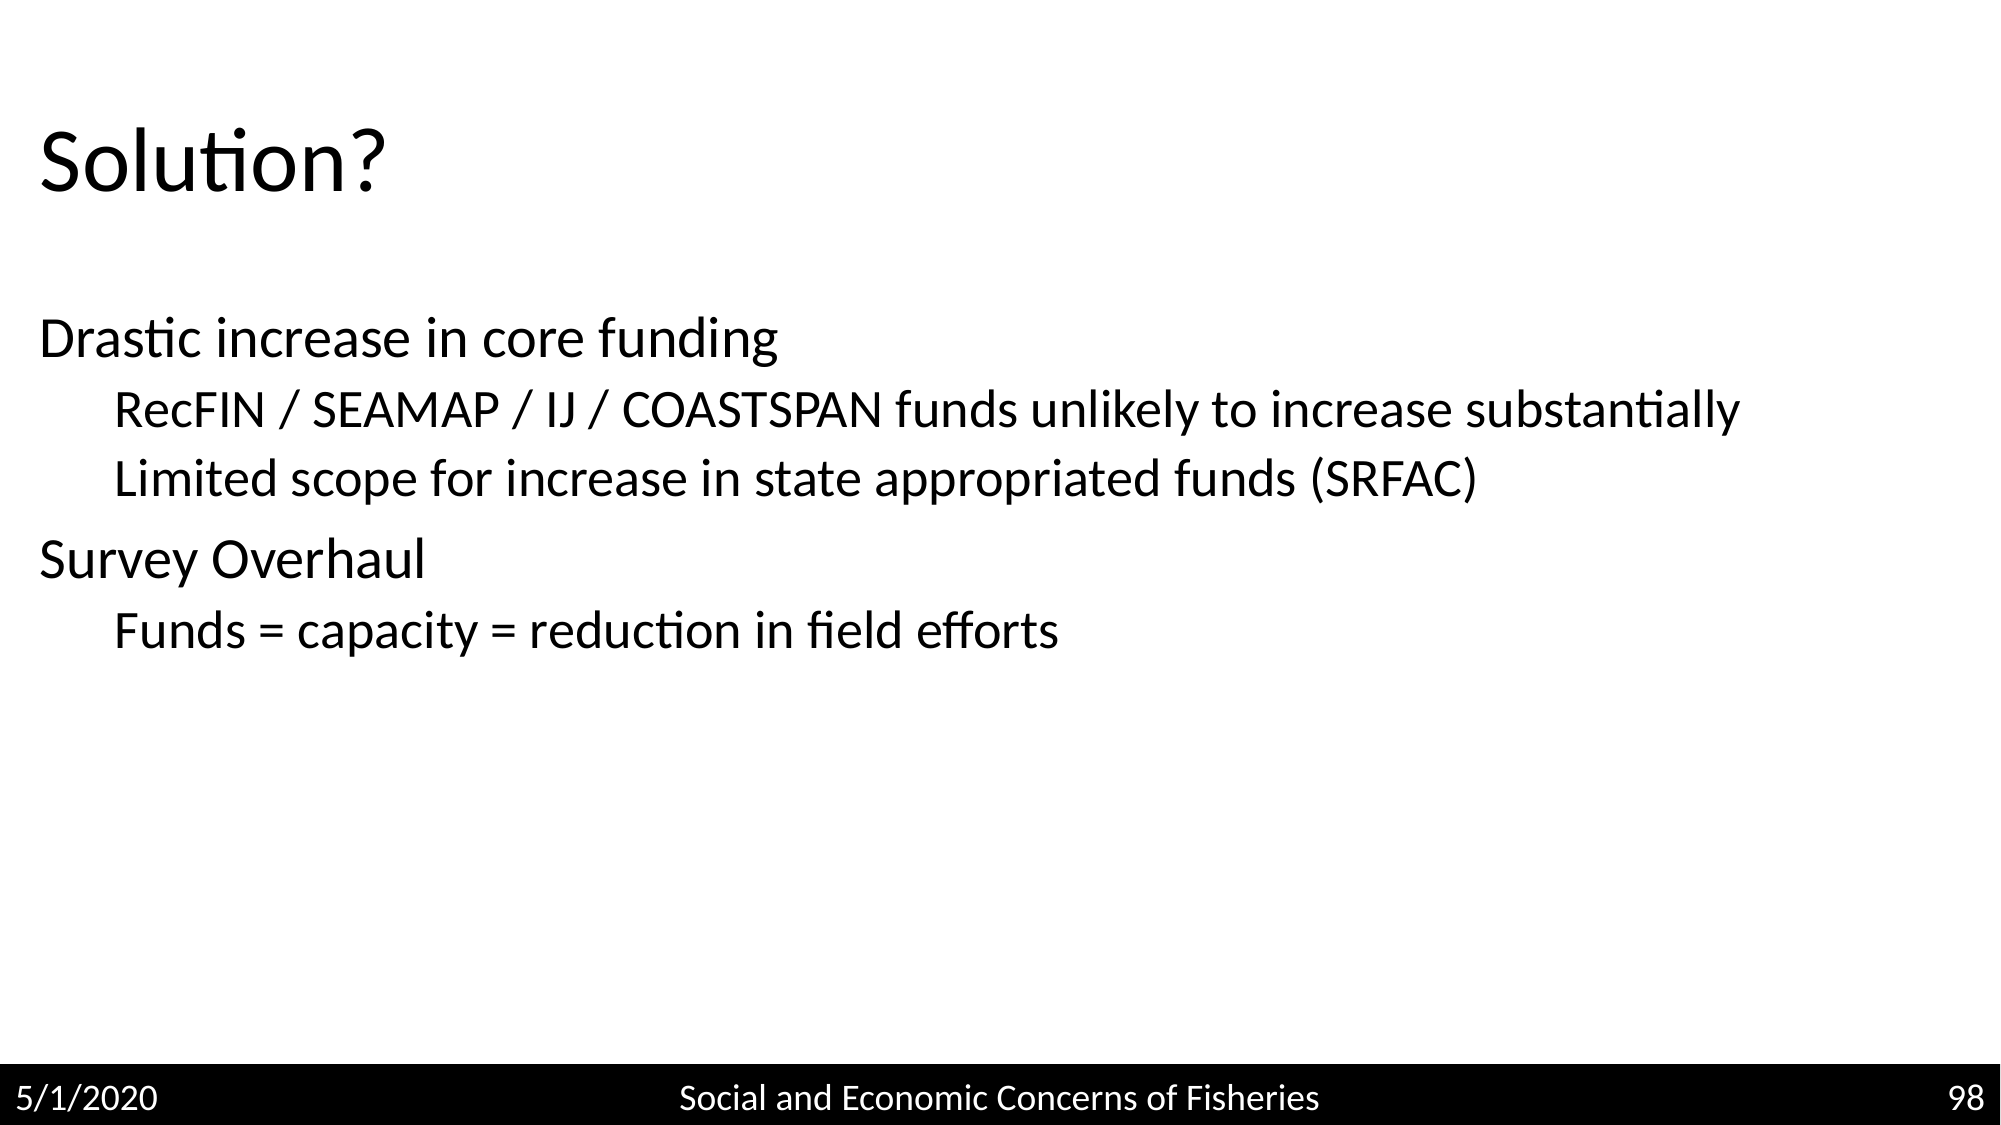

# Solution?
Drastic increase in core funding
RecFIN / SEAMAP / IJ / COASTSPAN funds unlikely to increase substantially
Limited scope for increase in state appropriated funds (SRFAC)
Survey Overhaul
Funds = capacity = reduction in field efforts

5/1/2020
Social and Economic Concerns of Fisheries
98